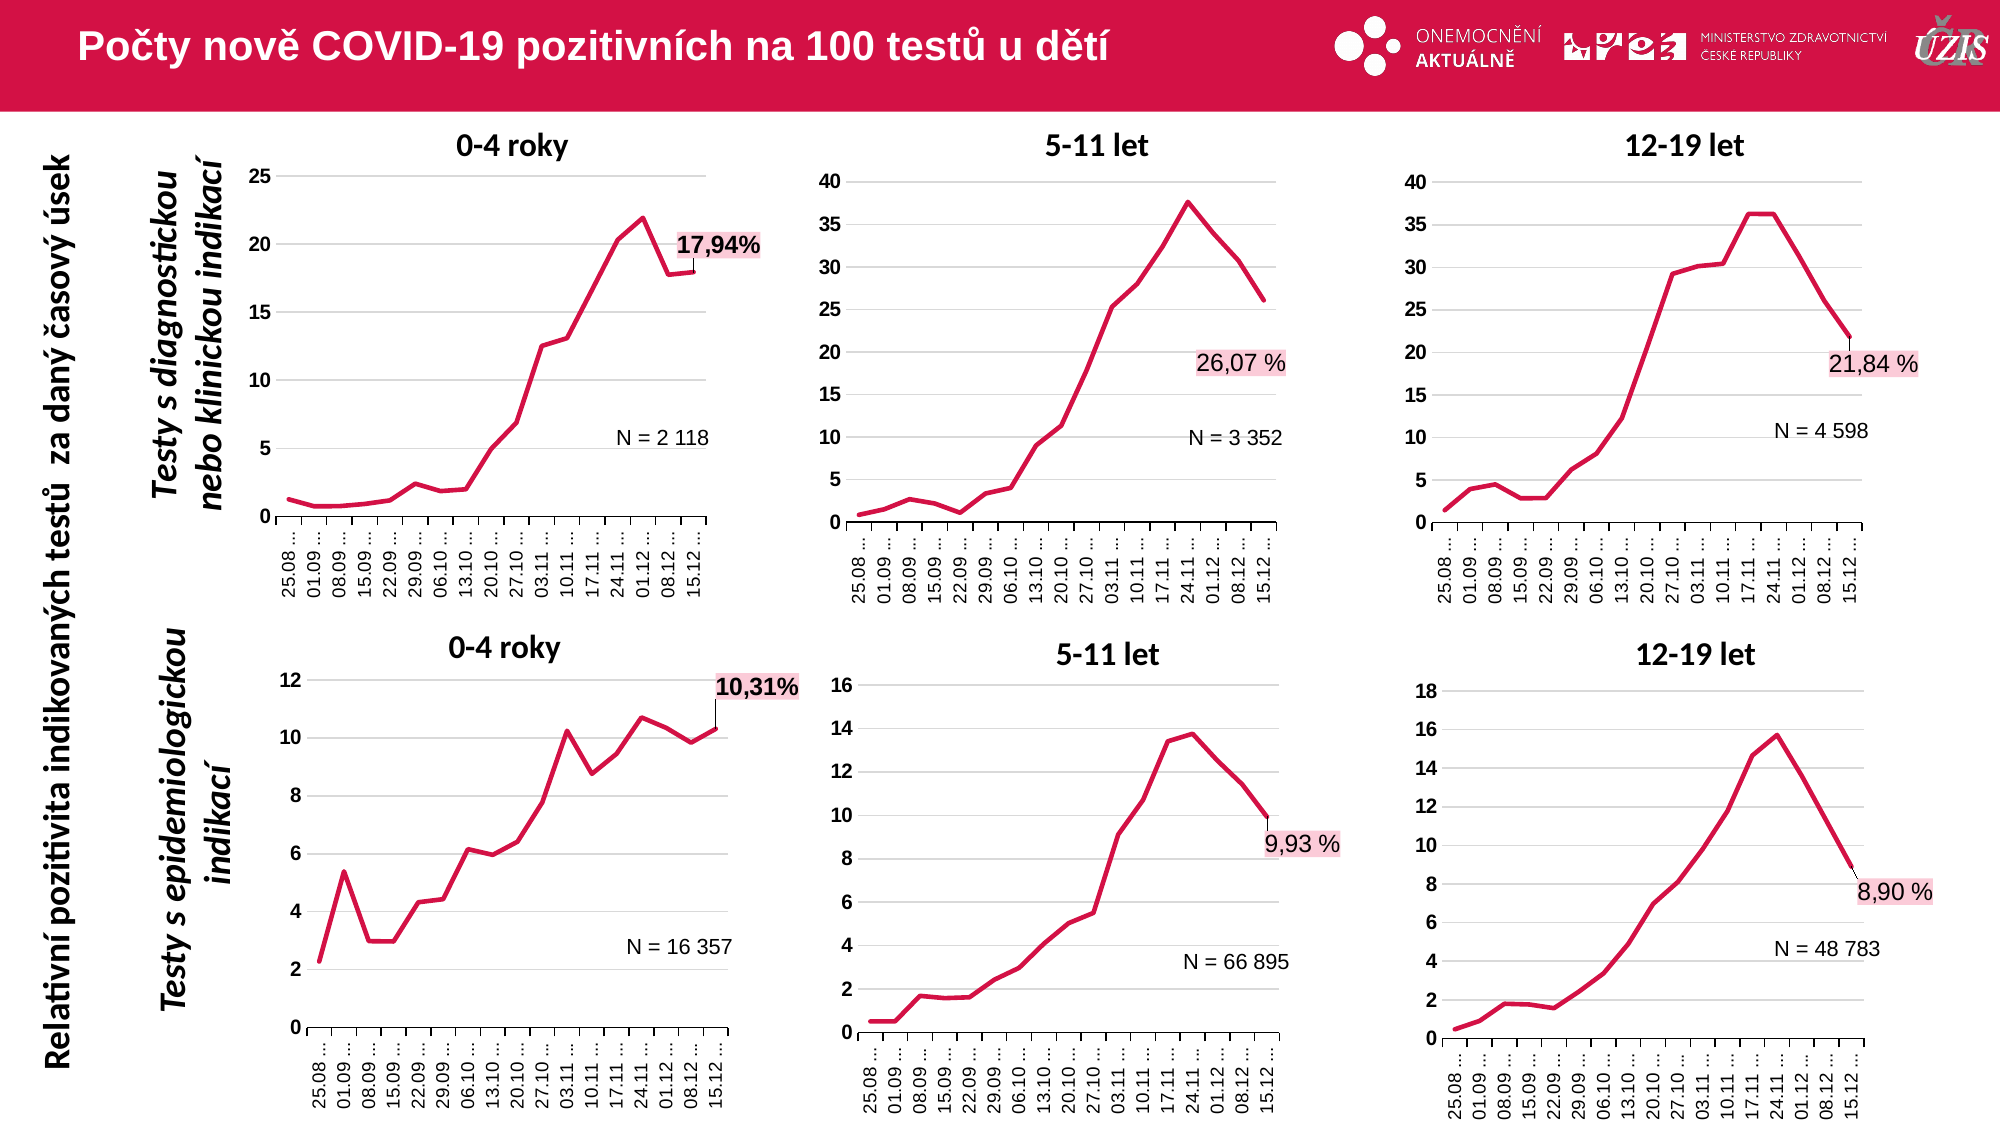

# Počty nově COVID-19 pozitivních na 100 testů u dětí
0-4 roky
5-11 let
12-19 let

### Chart

| Category | 0–4 roky |
|---|---|
| 25.08 - 31.08 | 1.25 |
| 01.09 - 07.09 | 0.74074074074 |
| 08.09 - 14.09 | 0.746268656716 |
| 15.09 - 21.09 | 0.907258064516 |
| 22.09 - 28.09 | 1.171875 |
| 29.09 - 05.10 | 2.4 |
| 06.10 - 12.10 | 1.853658536585 |
| 13.10 - 19.10 | 1.9884009942 |
| 20.10 - 26.10 | 4.950495049504 |
| 27.10 - 02.11 | 6.882312456985 |
| 03.11 - 09.11 | 12.518409425625 |
| 10.11 - 16.11 | 13.092633114514 |
| 17.11 - 23.11 | 16.687041564792 |
| 24.11 - 30.11 | 20.314164004259 |
| 01.12 - 07.12 | 21.929824561403 |
| 08.12 - 14.12 | 17.747440273037 |
| 15.12 - 22.12 | 17.941454202077 |

### Chart

| Category | 5–11 let |
|---|---|
| 25.08 - 31.08 | 0.861450107681 |
| 01.09 - 07.09 | 1.519468186134 |
| 08.09 - 14.09 | 2.702702702702 |
| 15.09 - 21.09 | 2.19730941704 |
| 22.09 - 28.09 | 1.109813084112 |
| 29.09 - 05.10 | 3.370786516853 |
| 06.10 - 12.10 | 4.028132992327 |
| 13.10 - 19.10 | 9.020368574199 |
| 20.10 - 26.10 | 11.352578657152 |
| 27.10 - 02.11 | 17.856029915861 |
| 03.11 - 09.11 | 25.311984930539 |
| 10.11 - 16.11 | 28.019085225403 |
| 17.11 - 23.11 | 32.395135947533 |
| 24.11 - 30.11 | 37.646761772503 |
| 01.12 - 07.12 | 33.983739837398 |
| 08.12 - 14.12 | 30.755287009063 |
| 15.12 - 22.12 | 26.07398568019 |

### Chart

| Category | 12–19 let |
|---|---|
| 25.08 - 31.08 | 1.447596988998 |
| 01.09 - 07.09 | 3.933597979068 |
| 08.09 - 14.09 | 4.486251808972 |
| 15.09 - 21.09 | 2.847988608045 |
| 22.09 - 28.09 | 2.873030583873 |
| 29.09 - 05.10 | 6.219017575484 |
| 06.10 - 12.10 | 8.112023177209 |
| 13.10 - 19.10 | 12.263009277934 |
| 20.10 - 26.10 | 20.603156708004 |
| 27.10 - 02.11 | 29.226640644059 |
| 03.11 - 09.11 | 30.130636325326 |
| 10.11 - 16.11 | 30.416666666666 |
| 17.11 - 23.11 | 36.279514996809 |
| 24.11 - 30.11 | 36.259987431546 |
| 01.12 - 07.12 | 31.336405529953 |
| 08.12 - 14.12 | 26.067450495049 |
| 15.12 - 22.12 | 21.835580687255 |
Testy s diagnostickou nebo klinickou indikací
N = 4 598
N = 2 118
N = 3 352
Relativní pozitivita indikovaných testů  za daný časový úsek
0-4 roky
5-11 let
12-19 let

### Chart

| Category | 0–4 roky |
|---|---|
| 25.08 - 31.08 | 2.277432712215 |
| 01.09 - 07.09 | 5.393258426966 |
| 08.09 - 14.09 | 2.980837473385 |
| 15.09 - 21.09 | 2.969046114971 |
| 22.09 - 28.09 | 4.323570432357 |
| 29.09 - 05.10 | 4.430734716769 |
| 06.10 - 12.10 | 6.15989515072 |
| 13.10 - 19.10 | 5.960451977401 |
| 20.10 - 26.10 | 6.41669887901 |
| 27.10 - 02.11 | 7.773794002607 |
| 03.11 - 09.11 | 10.247632089467 |
| 10.11 - 16.11 | 8.758459135866 |
| 17.11 - 23.11 | 9.455218024885 |
| 24.11 - 30.11 | 10.70841744519 |
| 01.12 - 07.12 | 10.346585117227 |
| 08.12 - 14.12 | 9.834827748938 |
| 15.12 - 22.12 | 10.31362719325 |

### Chart

| Category | 5–11 let |
|---|---|
| 25.08 - 31.08 | 0.51250626706 |
| 01.09 - 07.09 | 0.517864461085 |
| 08.09 - 14.09 | 1.690652508034 |
| 15.09 - 21.09 | 1.582717190388 |
| 22.09 - 28.09 | 1.624614267562 |
| 29.09 - 05.10 | 2.431968619759 |
| 06.10 - 12.10 | 2.977605404729 |
| 13.10 - 19.10 | 4.092936477859 |
| 20.10 - 26.10 | 5.036991256612 |
| 27.10 - 02.11 | 5.510570247289 |
| 03.11 - 09.11 | 9.117949677298 |
| 10.11 - 16.11 | 10.71137475095 |
| 17.11 - 23.11 | 13.409563409563 |
| 24.11 - 30.11 | 13.757662254987 |
| 01.12 - 07.12 | 12.524127456254 |
| 08.12 - 14.12 | 11.428276408026 |
| 15.12 - 22.12 | 9.931982958367 |

### Chart

| Category | 12–19 let |
|---|---|
| 25.08 - 31.08 | 0.47338523038 |
| 01.09 - 07.09 | 0.910228694959 |
| 08.09 - 14.09 | 1.796451092535 |
| 15.09 - 21.09 | 1.759173246632 |
| 22.09 - 28.09 | 1.567130443518 |
| 29.09 - 05.10 | 2.420526060997 |
| 06.10 - 12.10 | 3.373561343832 |
| 13.10 - 19.10 | 4.905993948254 |
| 20.10 - 26.10 | 6.969423419669 |
| 27.10 - 02.11 | 8.112232440791 |
| 03.11 - 09.11 | 9.811306326113 |
| 10.11 - 16.11 | 11.787115645287 |
| 17.11 - 23.11 | 14.65575405556 |
| 24.11 - 30.11 | 15.722220580849 |
| 01.12 - 07.12 | 13.59590565198 |
| 08.12 - 14.12 | 11.245130624352 |
| 15.12 - 22.12 | 8.900641616956 |
Testy s epidemiologickou indikací
N = 16 357
N = 48 783
N = 66 895